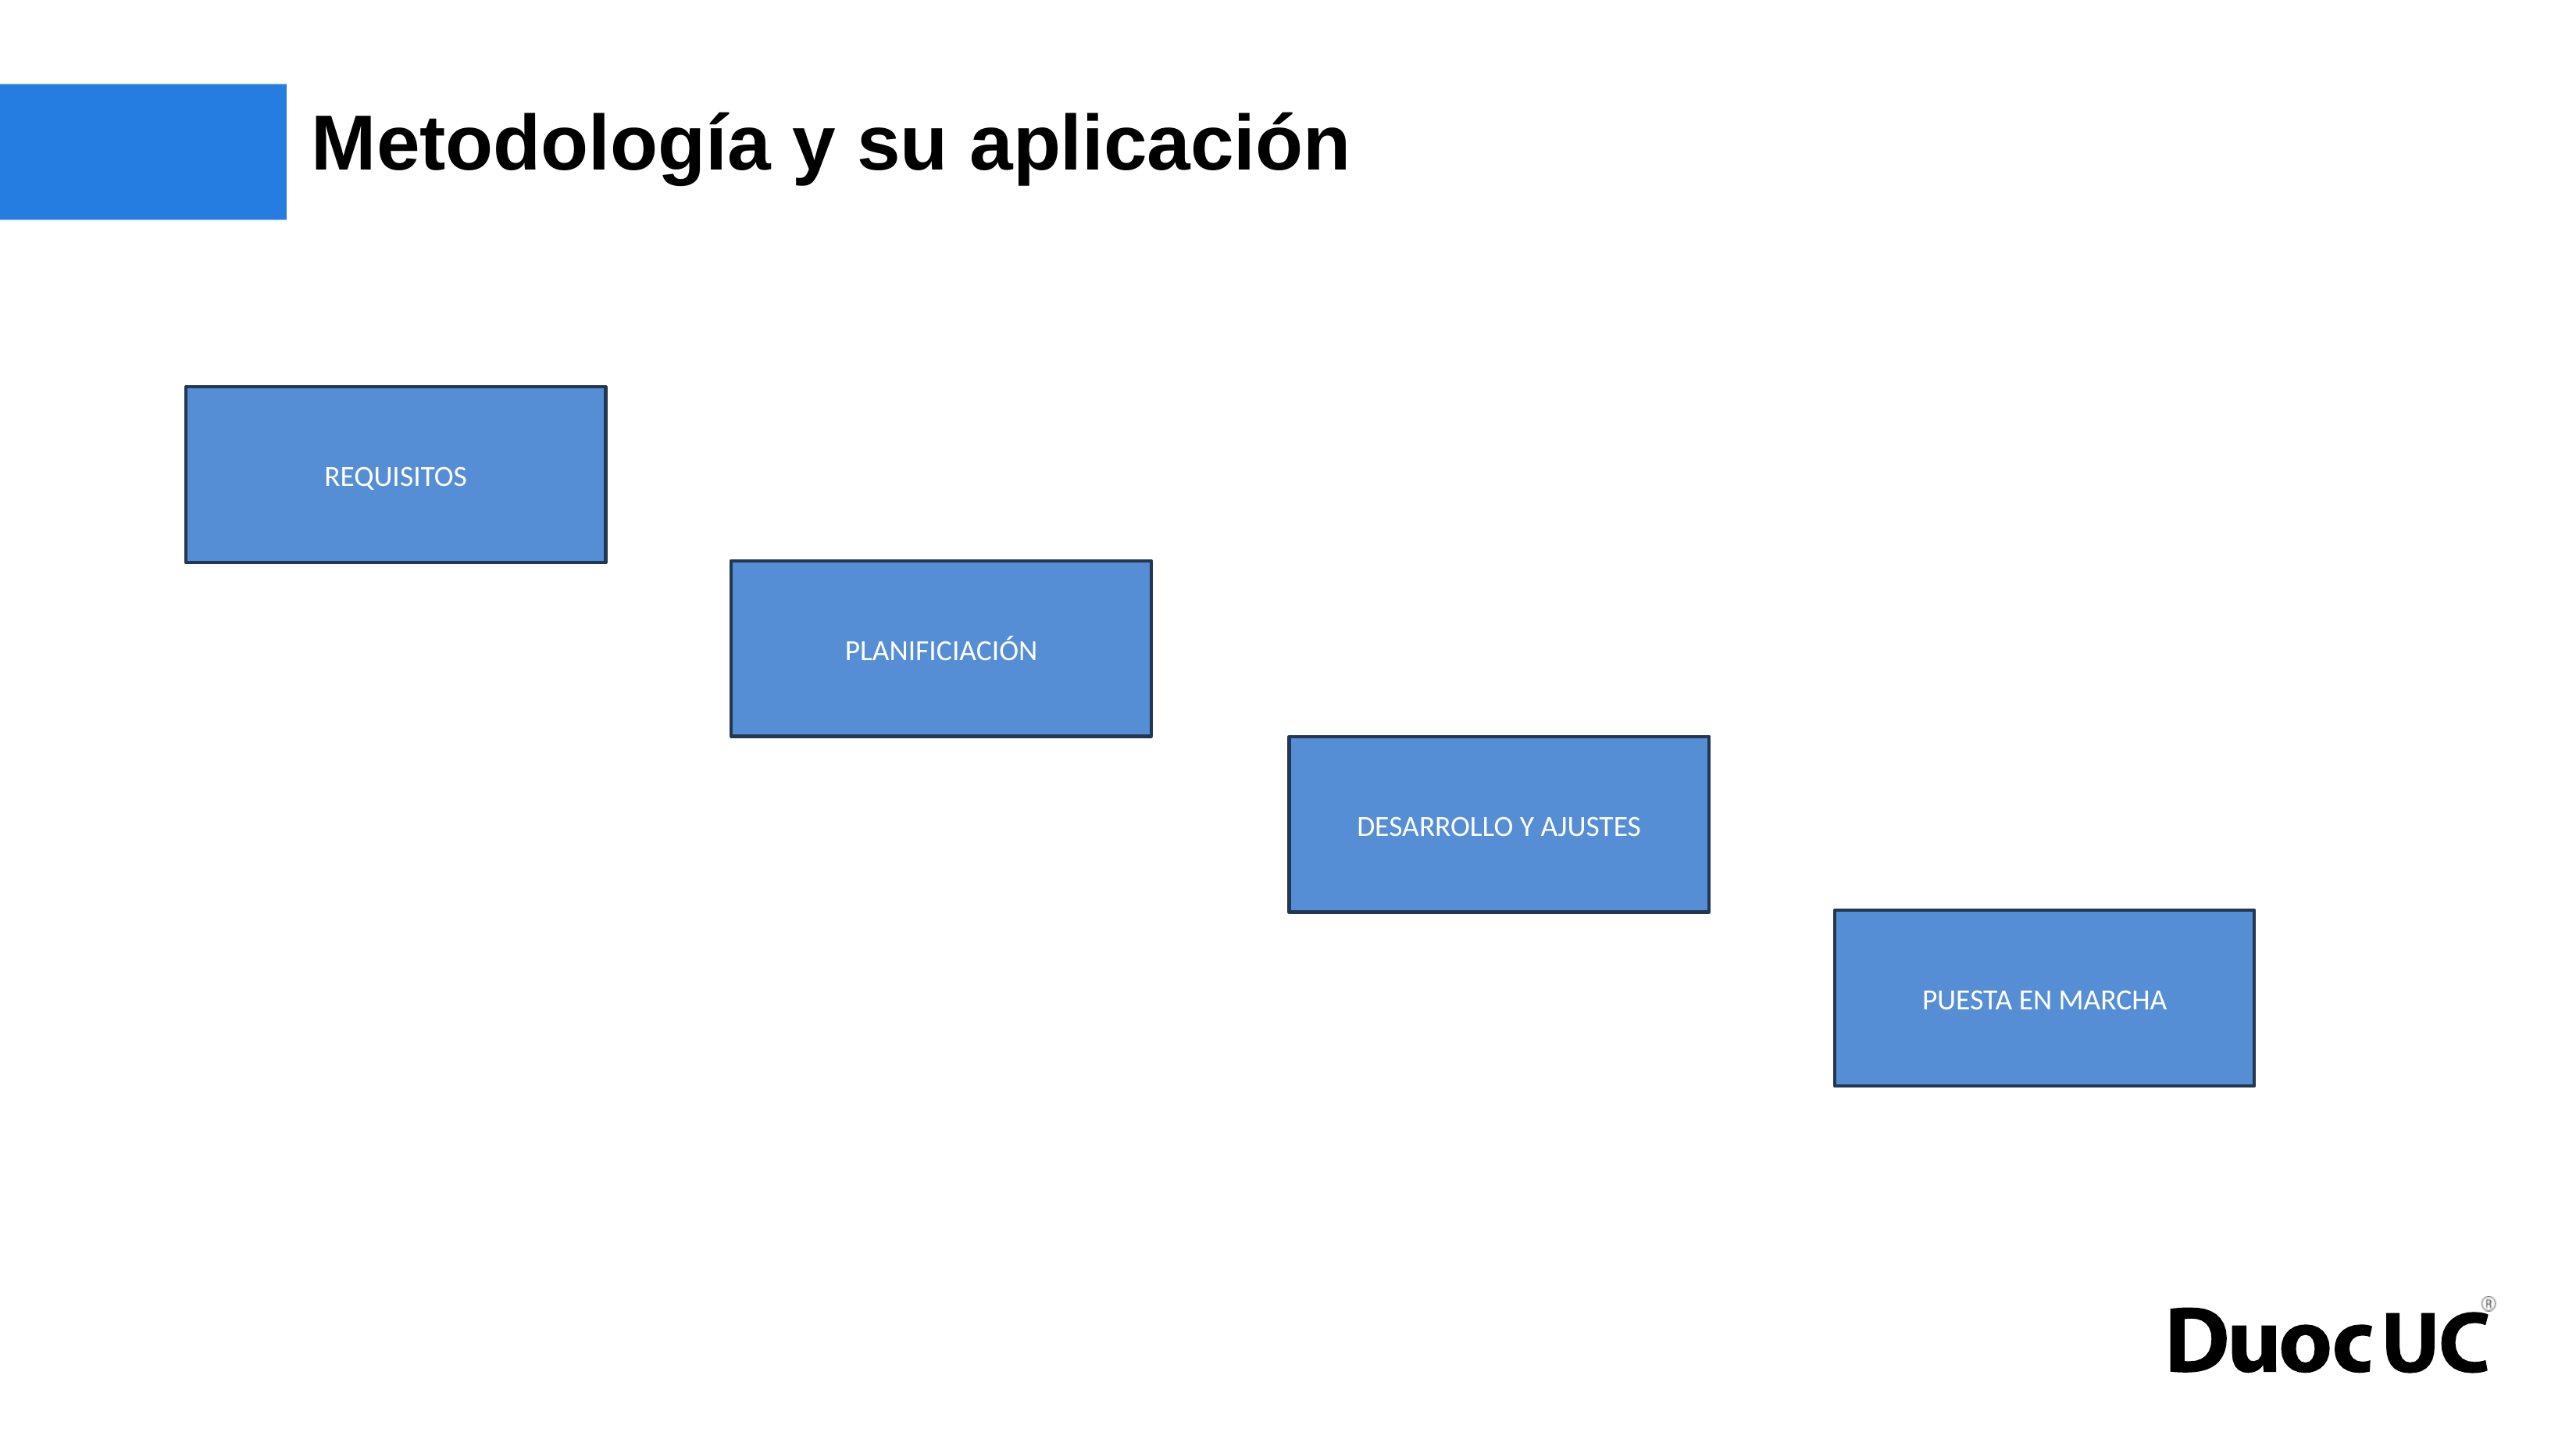

# Metodología y su aplicación
REQUISITOS
PLANIFICIACIÓN
DESARROLLO Y AJUSTES
PUESTA EN MARCHA